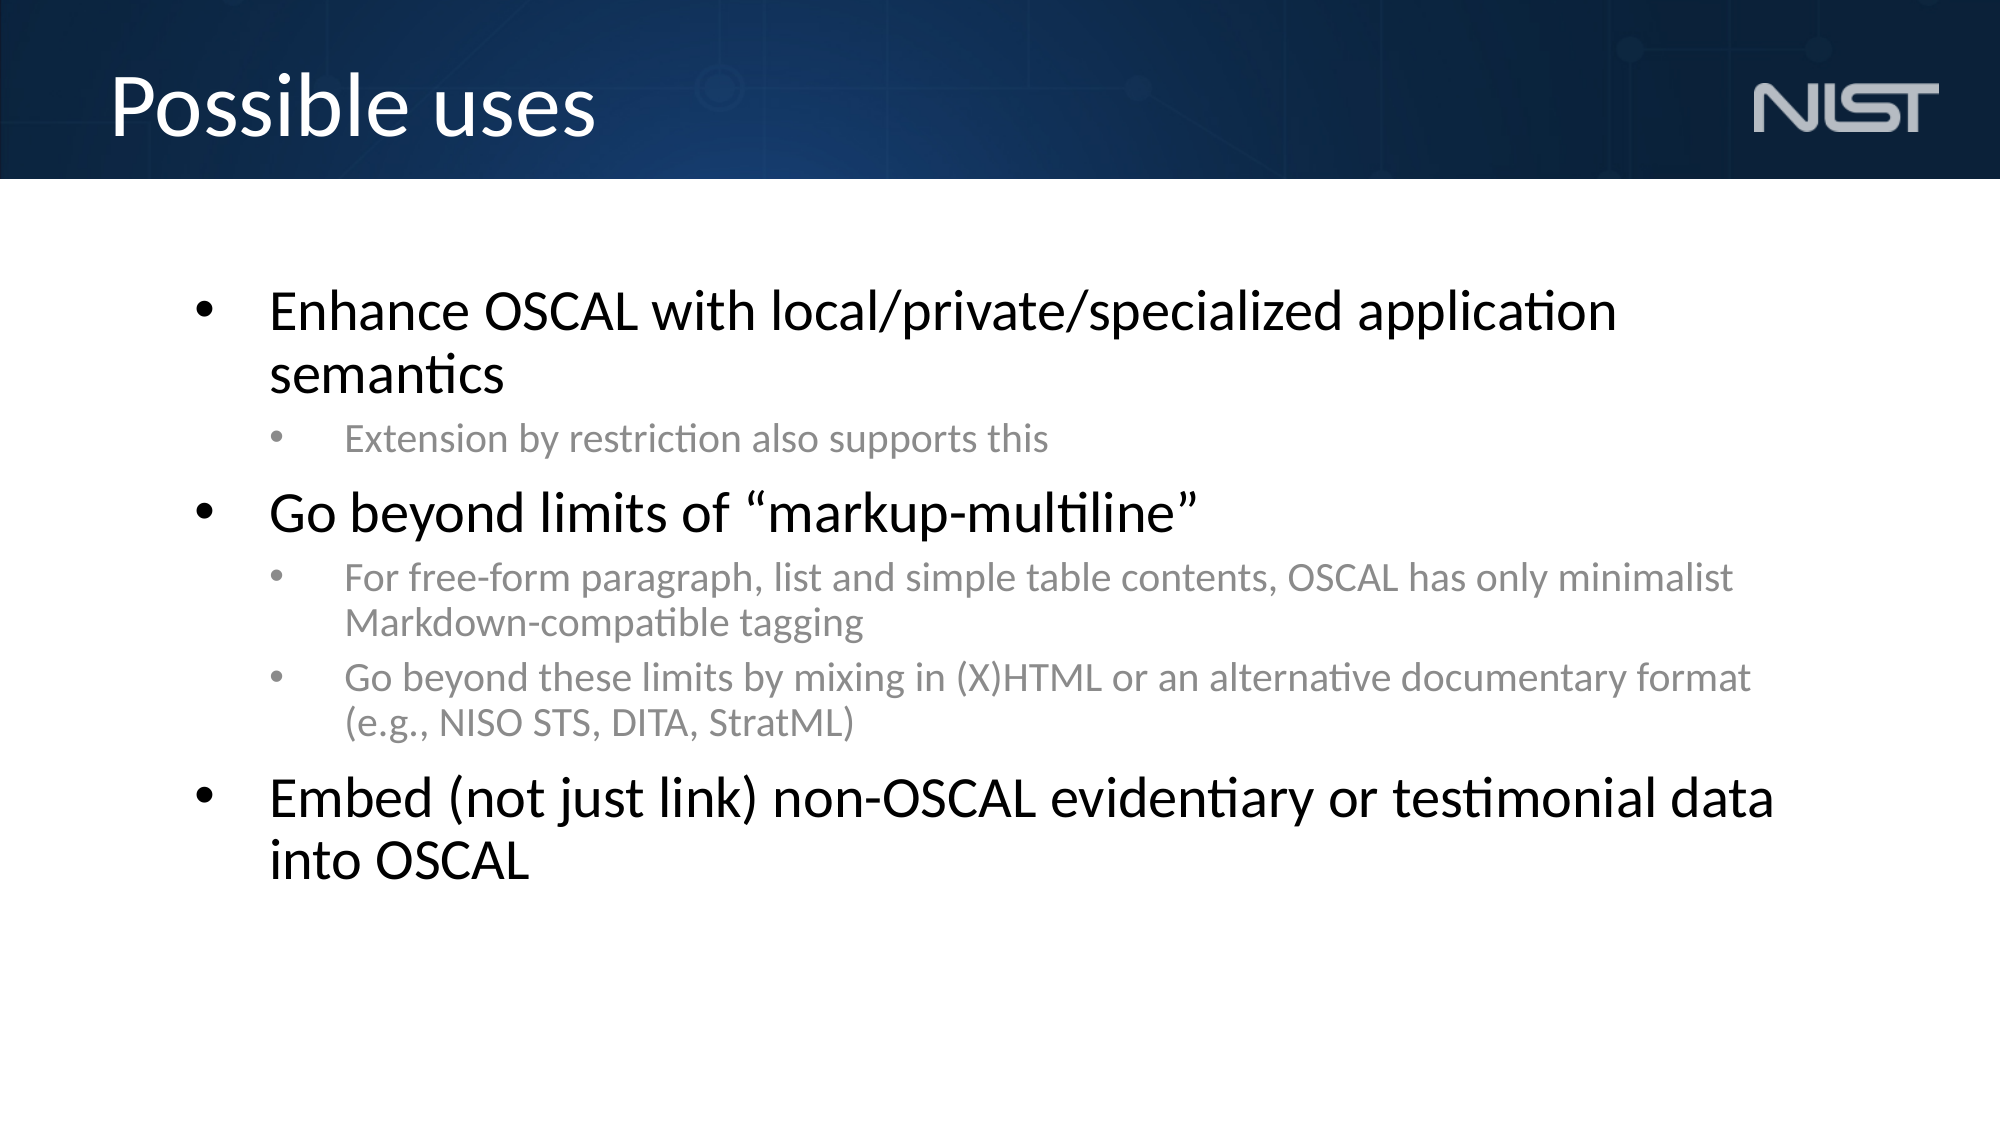

# Possible uses
Enhance OSCAL with local/private/specialized application semantics
Extension by restriction also supports this
Go beyond limits of “markup-multiline”
For free-form paragraph, list and simple table contents, OSCAL has only minimalist Markdown-compatible tagging
Go beyond these limits by mixing in (X)HTML or an alternative documentary format (e.g., NISO STS, DITA, StratML)
Embed (not just link) non-OSCAL evidentiary or testimonial data into OSCAL